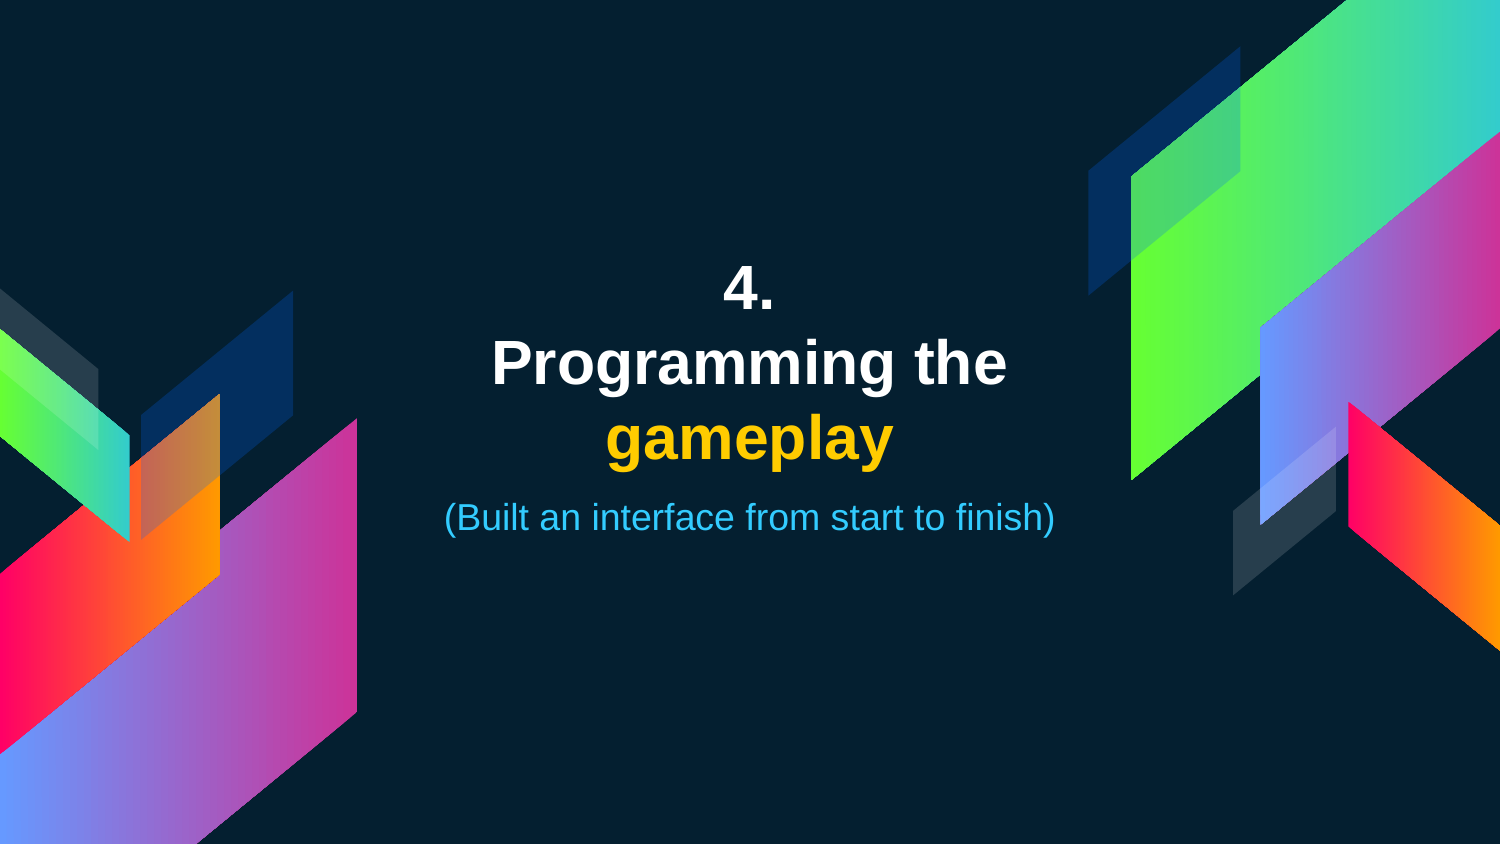

# 4.
Programming the gameplay
(Built an interface from start to finish)